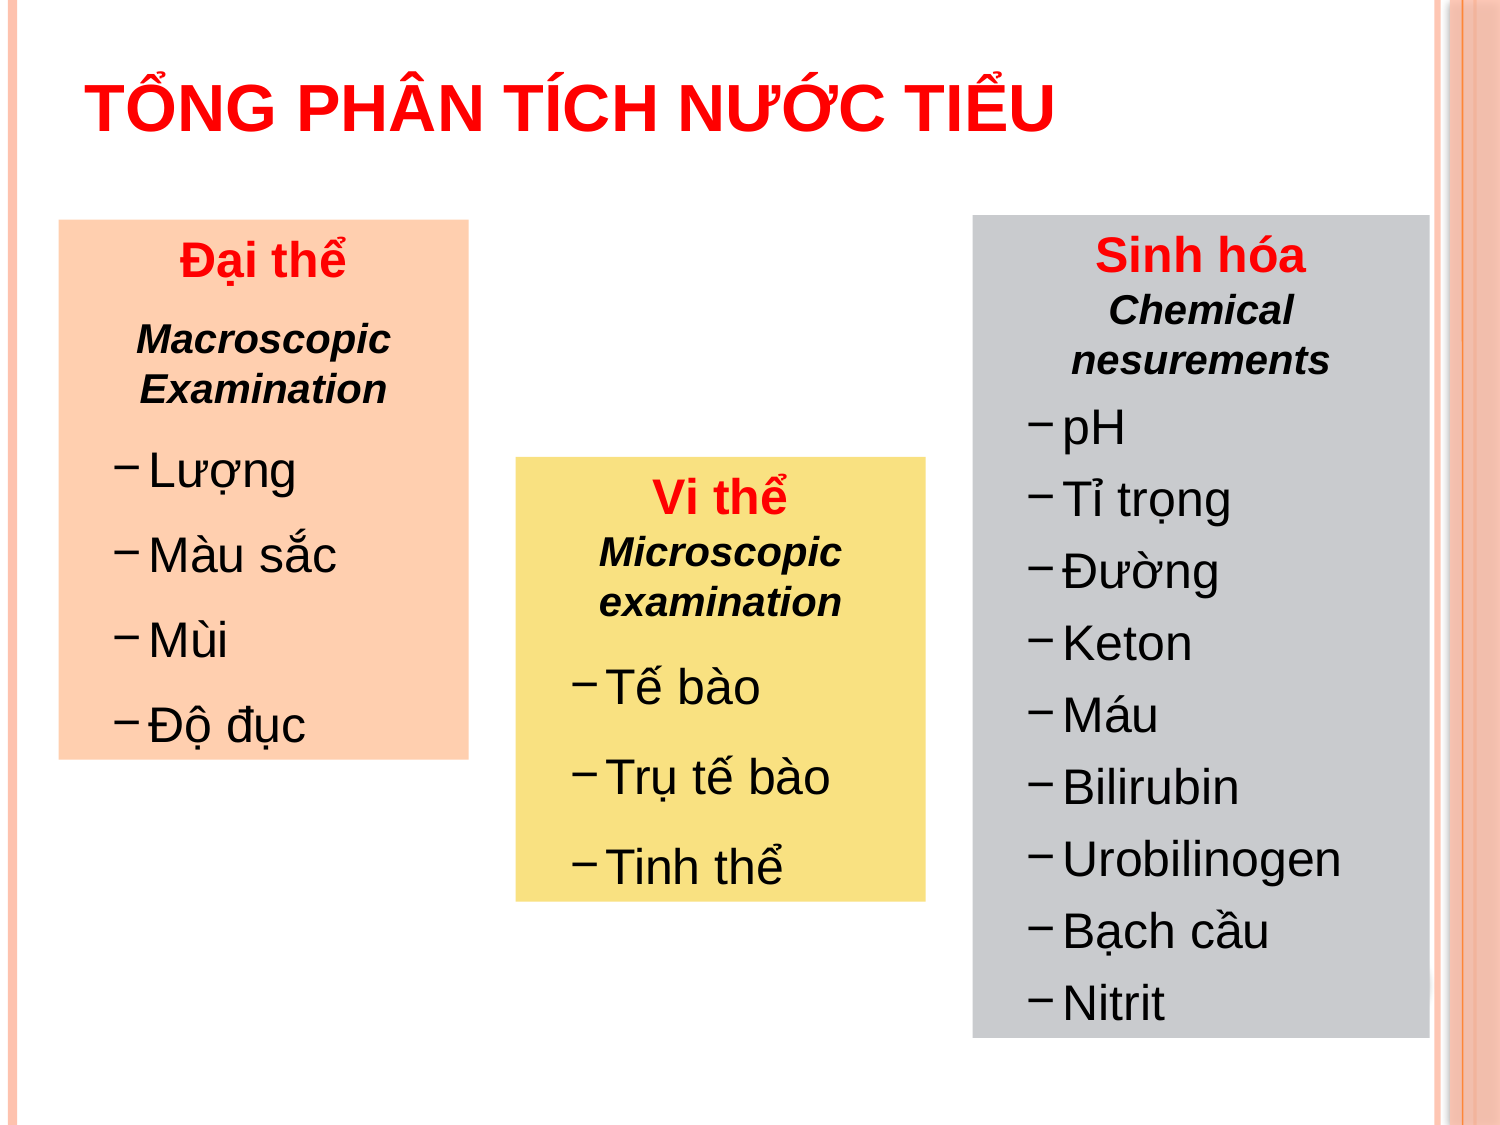

# Tổng phân tích nước tiểu
Sinh hóa
Chemical nesurements
pH
Tỉ trọng
Đường
Keton
Máu
Bilirubin
Urobilinogen
Bạch cầu
Nitrit
Đại thể
Macroscopic Examination
Lượng
Màu sắc
Mùi
Độ đục
Vi thể Microscopic examination
Tế bào
Trụ tế bào
Tinh thể